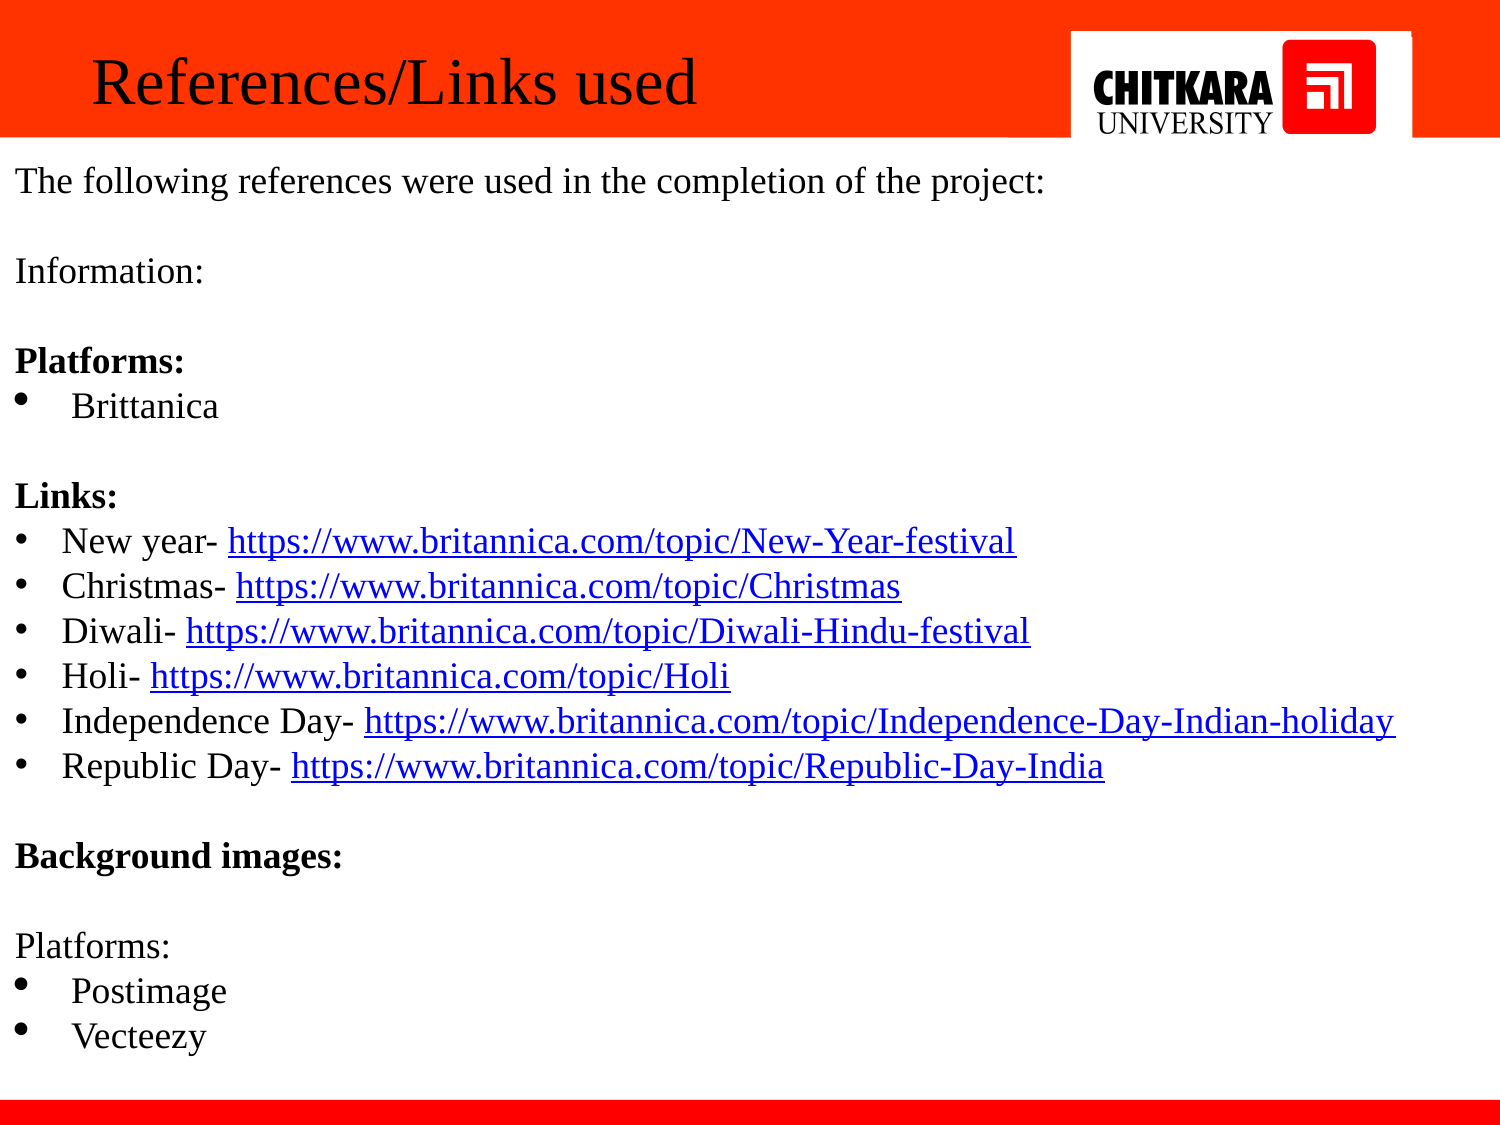

References/Links used
The following references were used in the completion of the project:

Information:

Platforms:
Brittanica

Links:
New year- https://www.britannica.com/topic/New-Year-festival
Christmas- https://www.britannica.com/topic/Christmas
Diwali- https://www.britannica.com/topic/Diwali-Hindu-festival
Holi- https://www.britannica.com/topic/Holi
Independence Day- https://www.britannica.com/topic/Independence-Day-Indian-holiday
Republic Day- https://www.britannica.com/topic/Republic-Day-India

Background images:

Platforms:
Postimage
Vecteezy